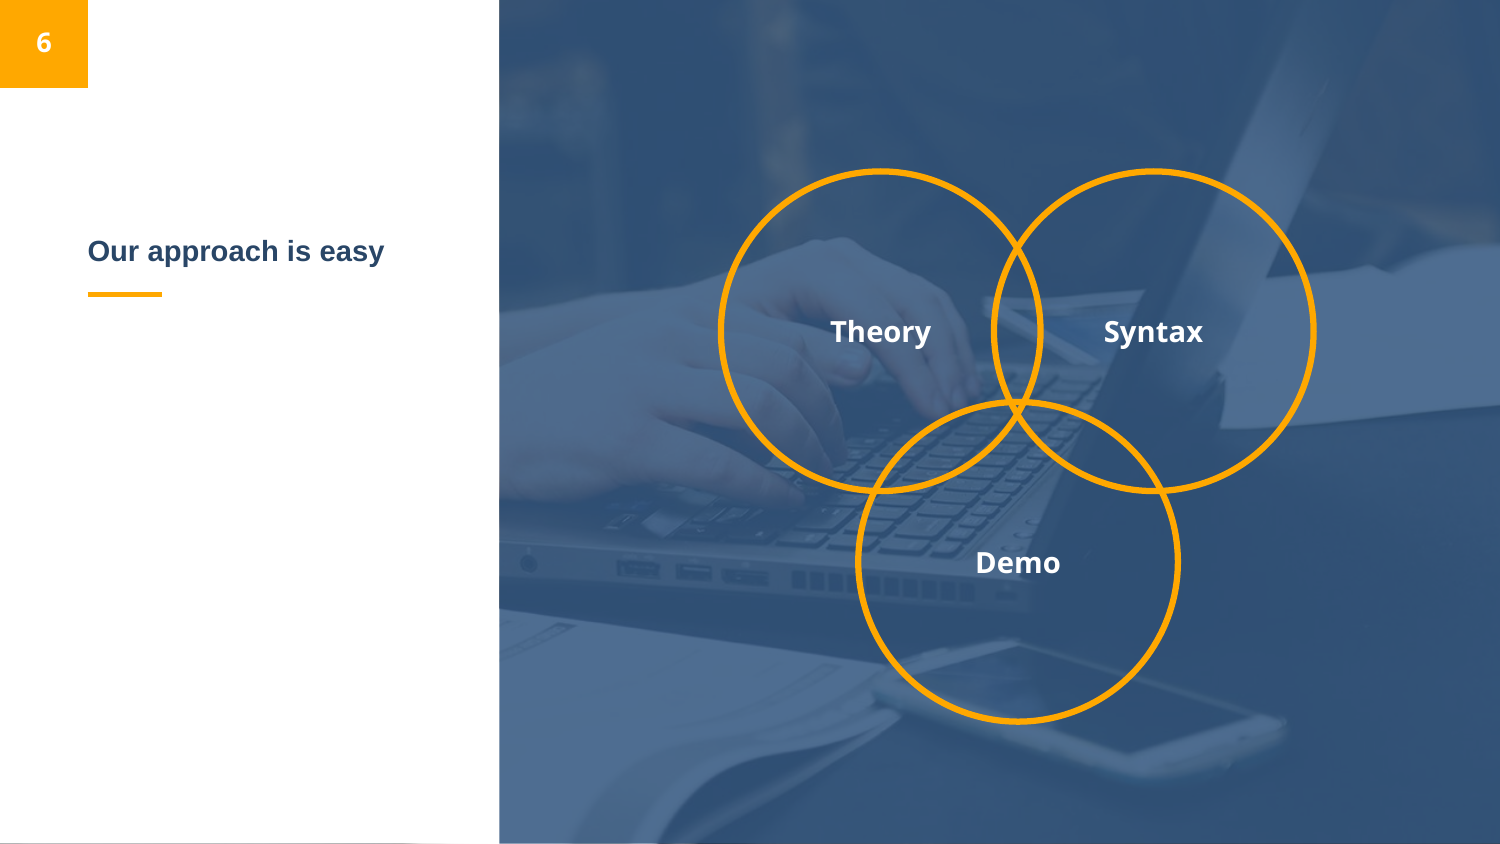

6
# Our approach is easy
Theory
Syntax
Demo